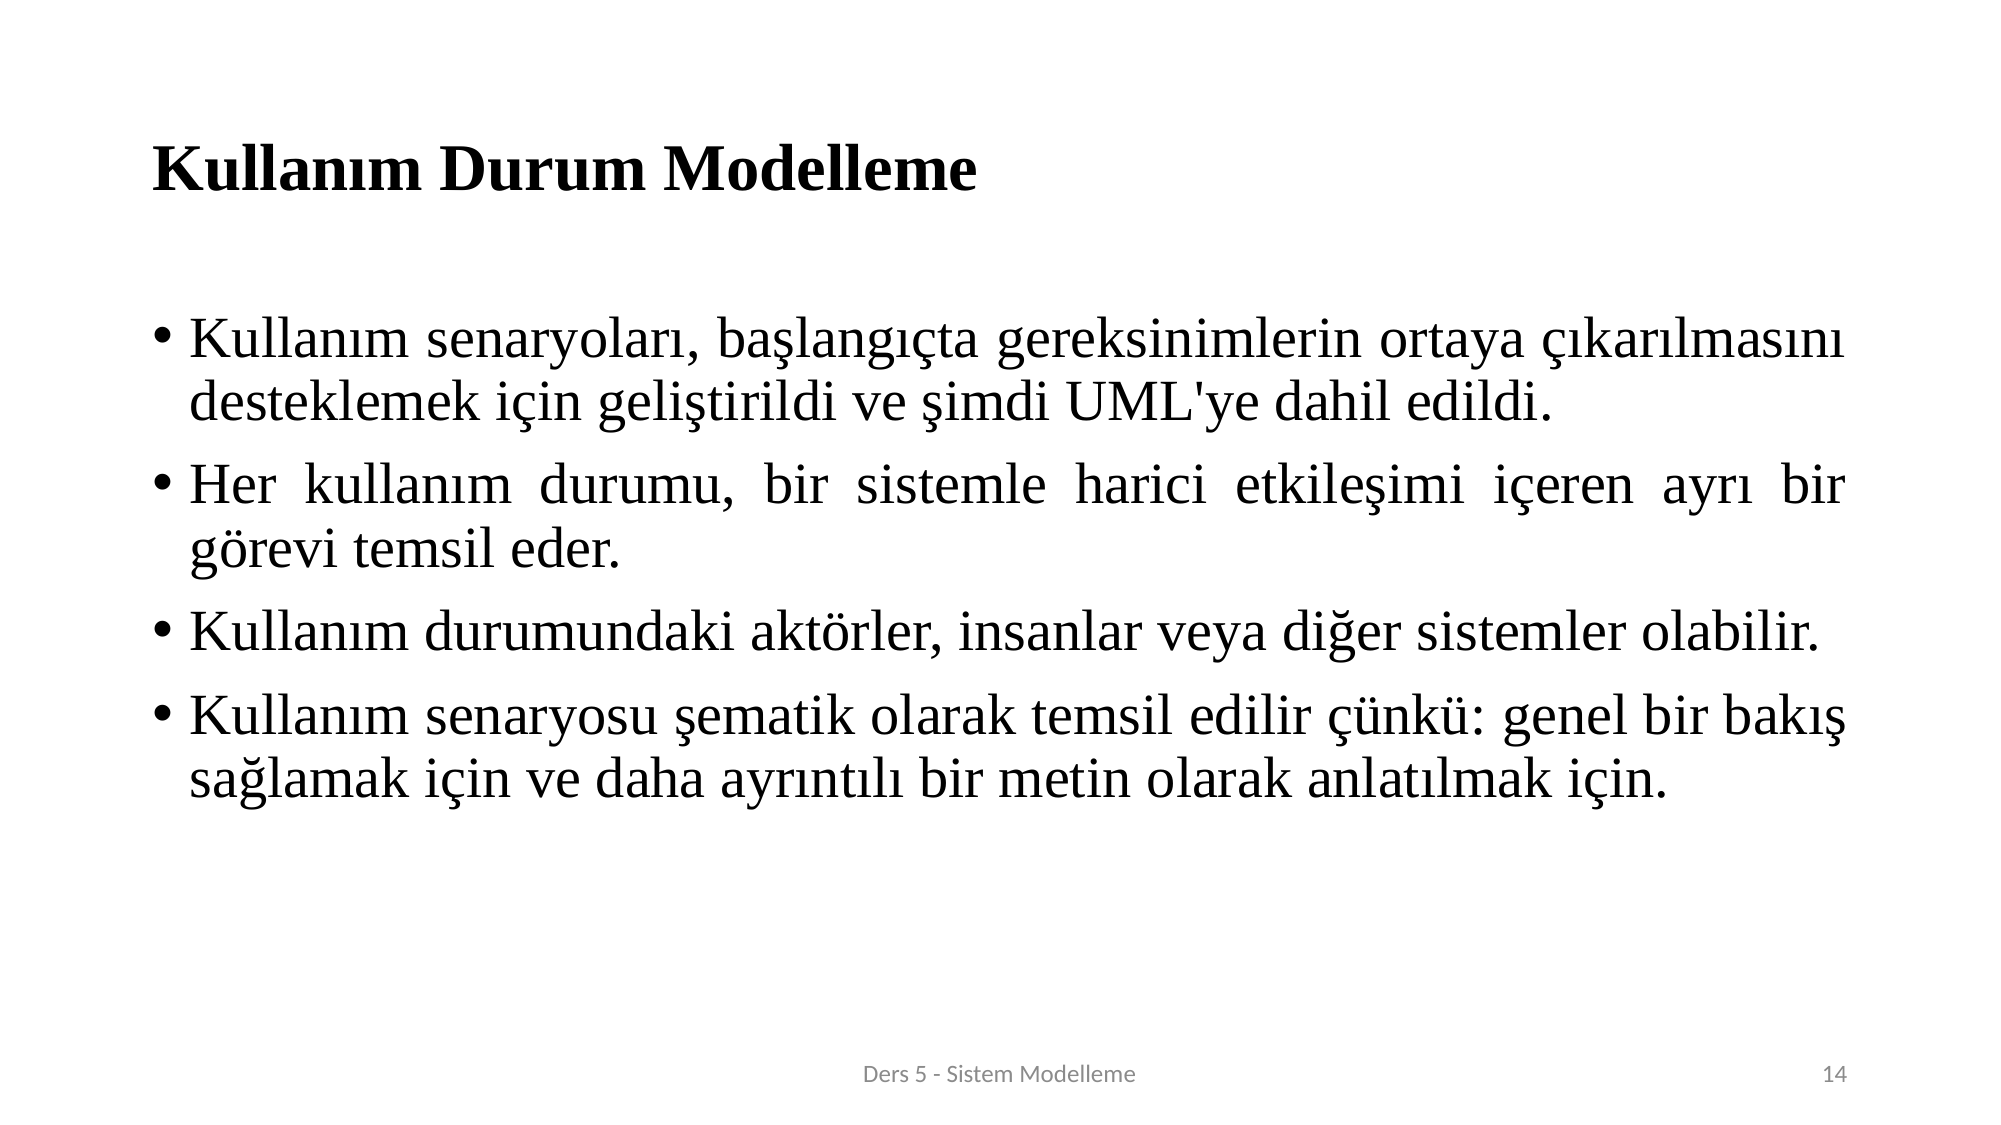

# Kullanım Durum Modelleme
Kullanım senaryoları, başlangıçta gereksinimlerin ortaya çıkarılmasını desteklemek için geliştirildi ve şimdi UML'ye dahil edildi.
Her kullanım durumu, bir sistemle harici etkileşimi içeren ayrı bir görevi temsil eder.
Kullanım durumundaki aktörler, insanlar veya diğer sistemler olabilir.
Kullanım senaryosu şematik olarak temsil edilir çünkü: genel bir bakış sağlamak için ve daha ayrıntılı bir metin olarak anlatılmak için.
Ders 5 - Sistem Modelleme
14